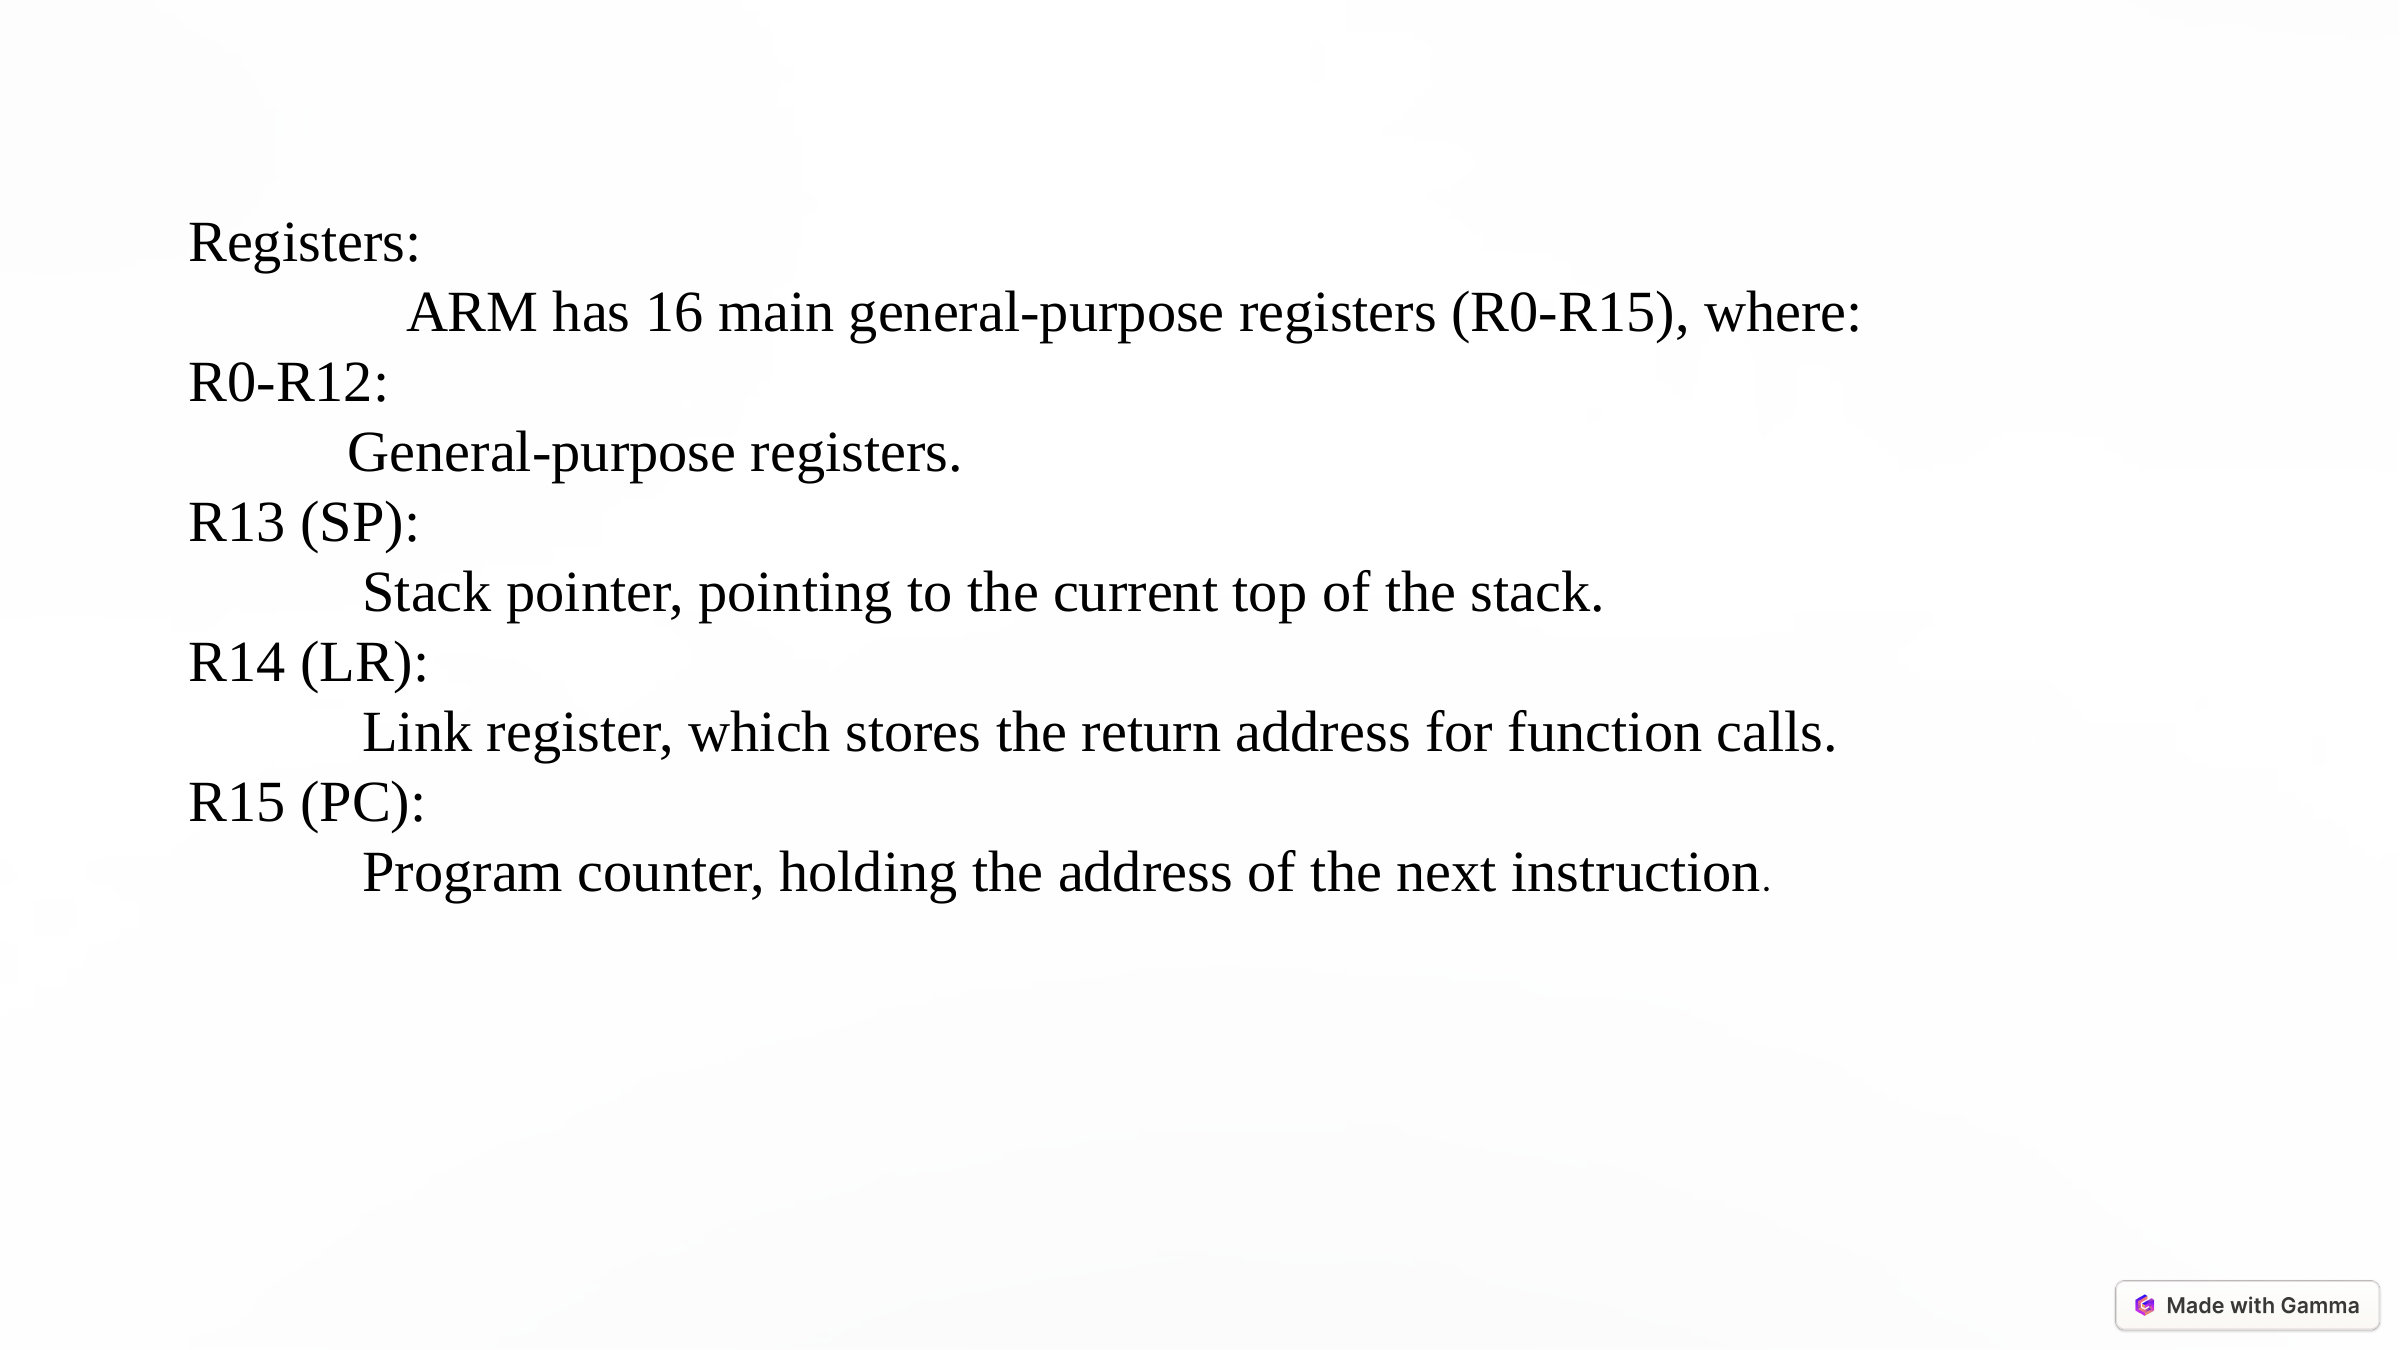

Registers:
               ARM has 16 main general-purpose registers (R0-R15), where:
R0-R12:
           General-purpose registers.
R13 (SP):
            Stack pointer, pointing to the current top of the stack.
R14 (LR):
            Link register, which stores the return address for function calls.
R15 (PC):
            Program counter, holding the address of the next instruction.